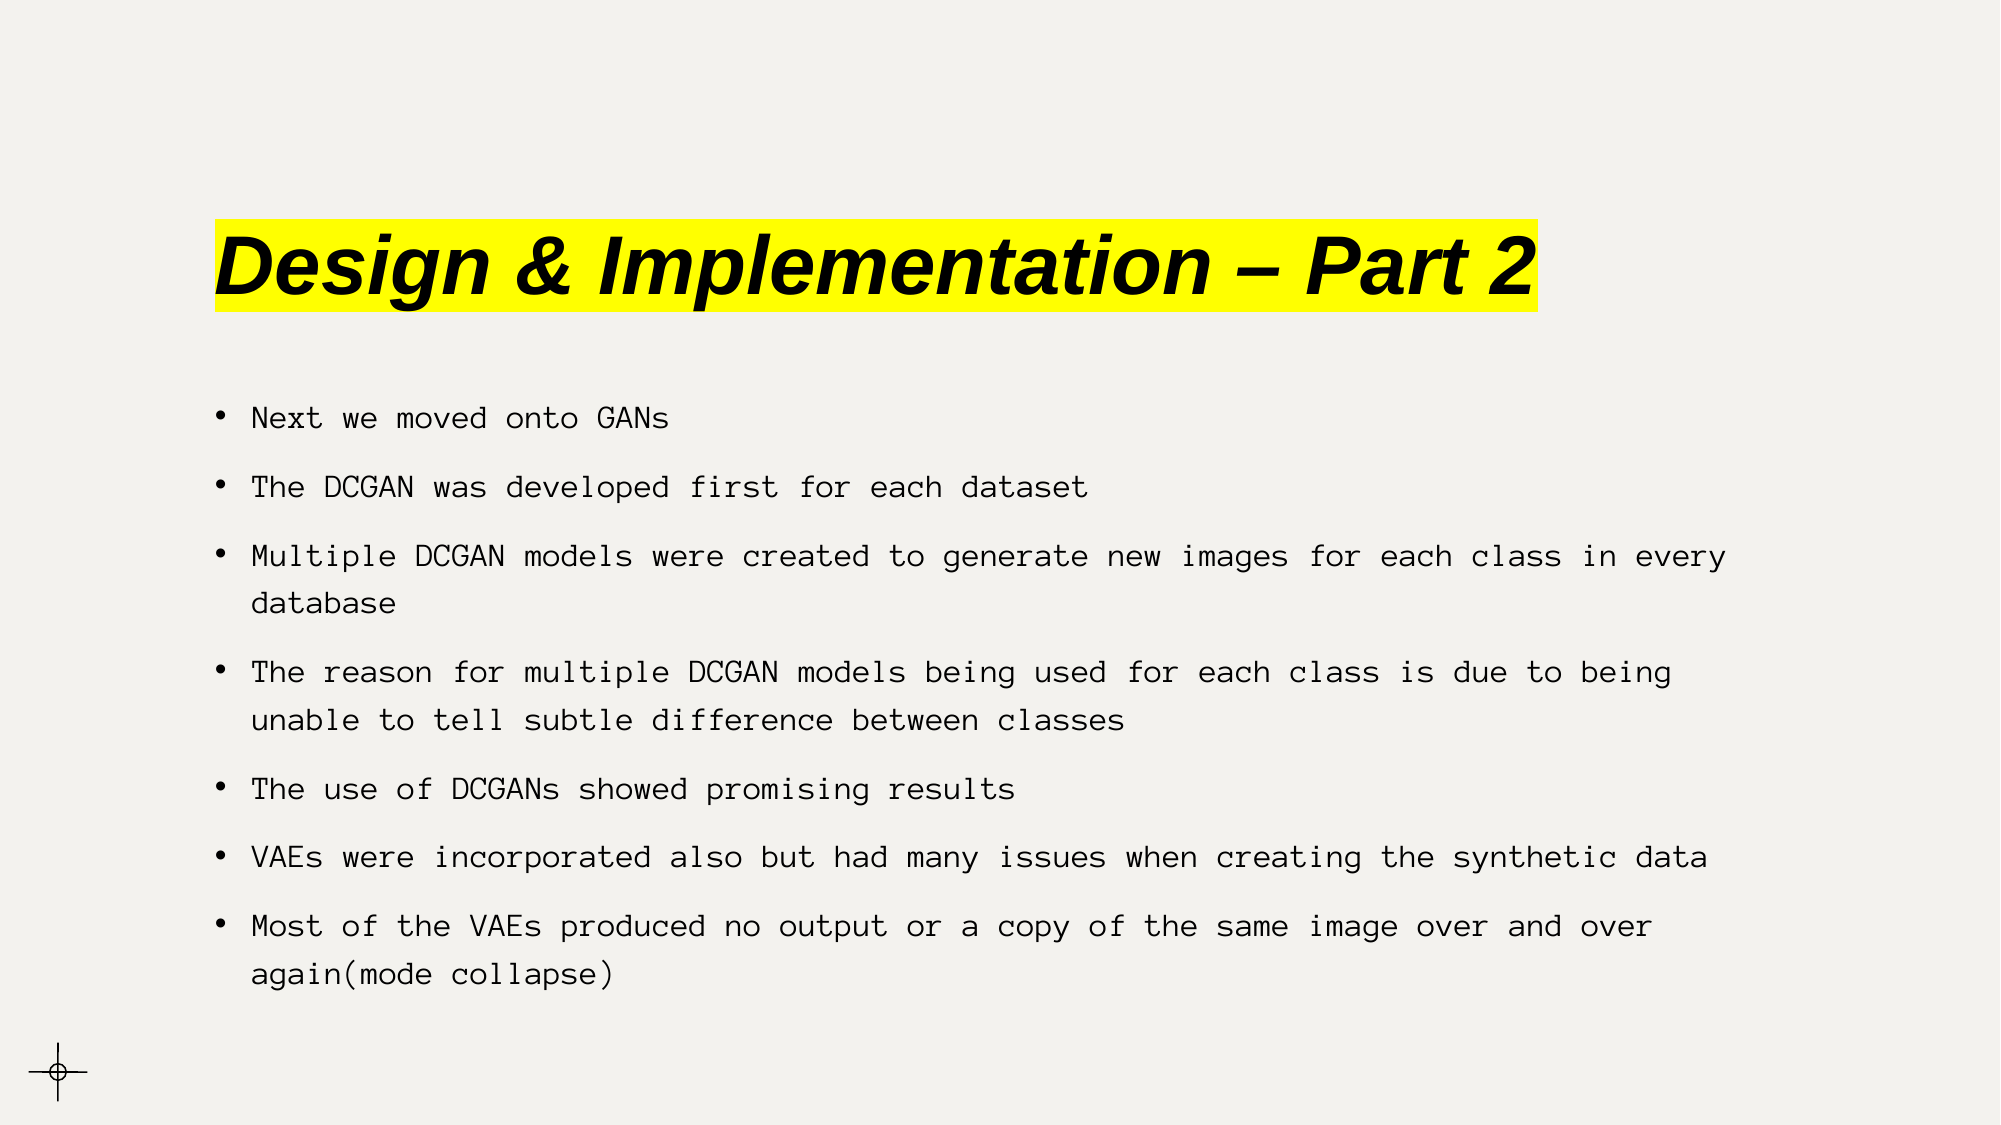

# Design & Implementation – Part 2
Next we moved onto GANs
The DCGAN was developed first for each dataset
Multiple DCGAN models were created to generate new images for each class in every database
The reason for multiple DCGAN models being used for each class is due to being unable to tell subtle difference between classes
The use of DCGANs showed promising results
VAEs were incorporated also but had many issues when creating the synthetic data
Most of the VAEs produced no output or a copy of the same image over and over again(mode collapse)